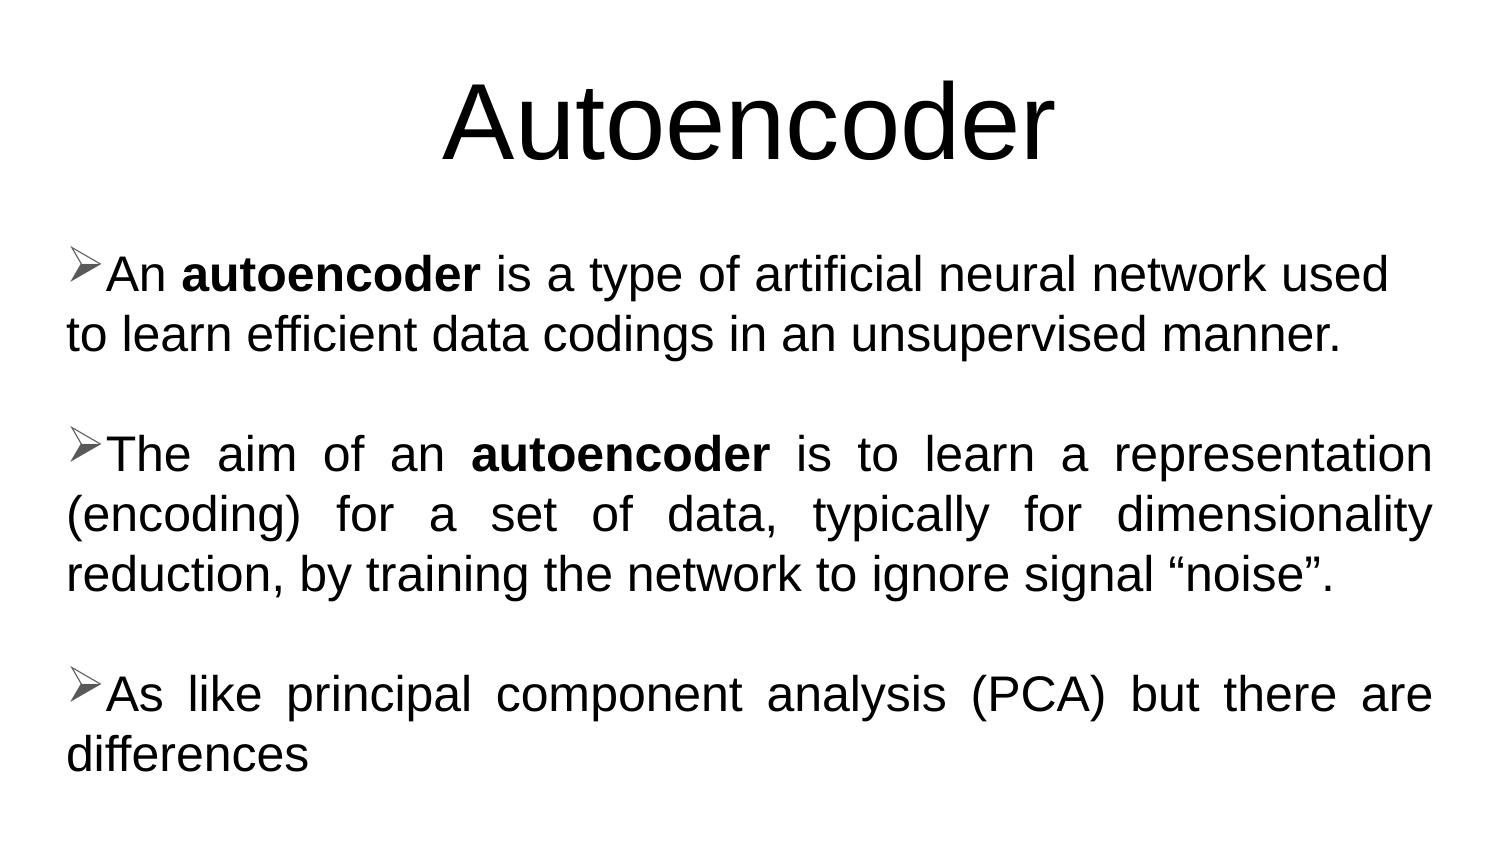

# Autoencoder
An autoencoder is a type of artificial neural network used    to learn efficient data codings in an unsupervised manner.

The aim of an autoencoder is to learn a representation (encoding) for a set of data, typically for dimensionality reduction, by training the network to ignore signal “noise”.

As like principal component analysis (PCA) but there are differences